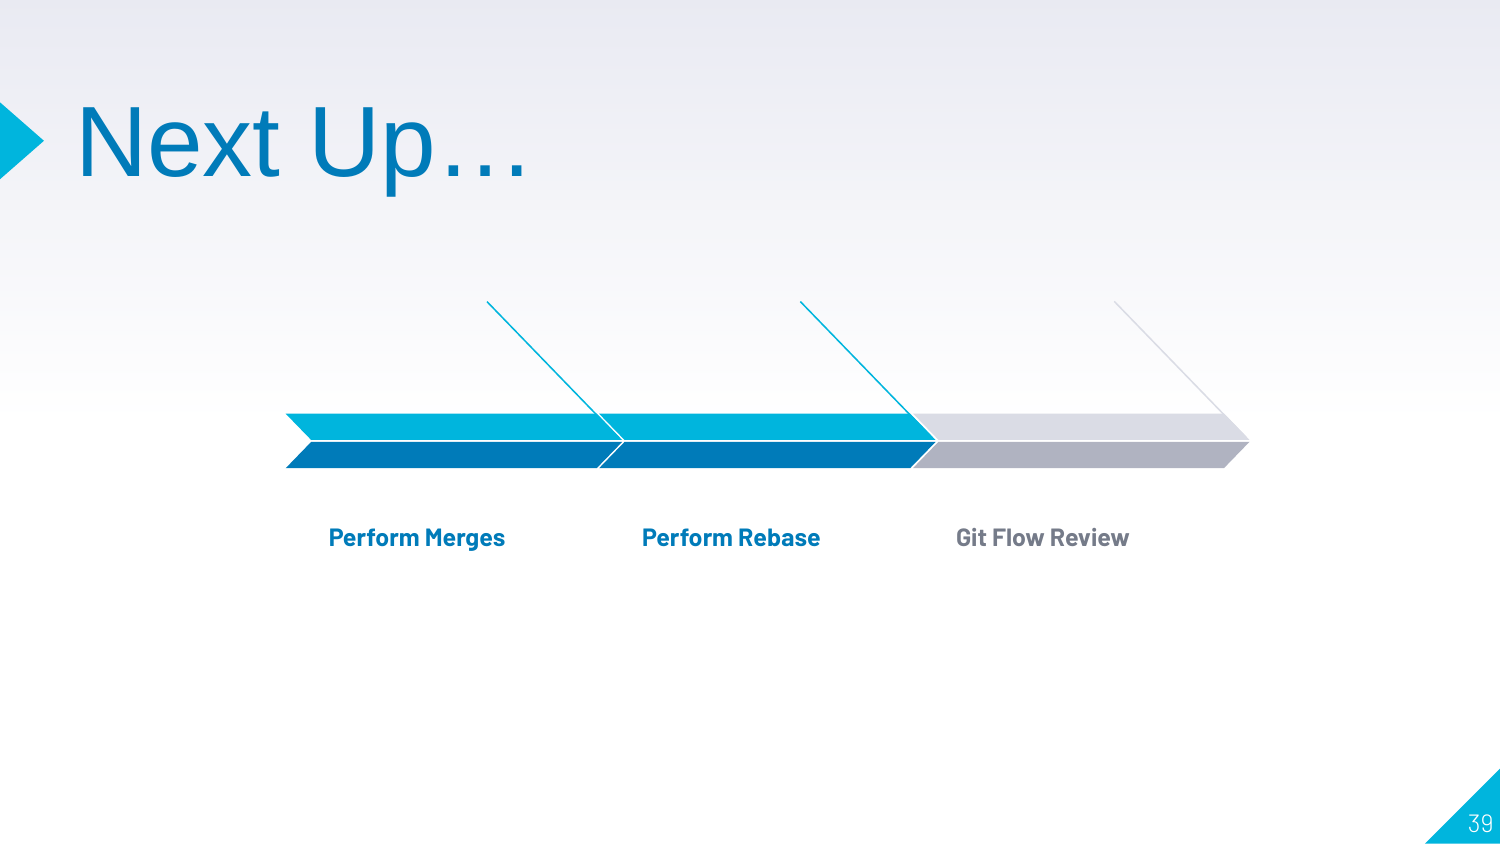

# Next Up…

Git Flow Review

Perform Merges

Perform Rebase
39